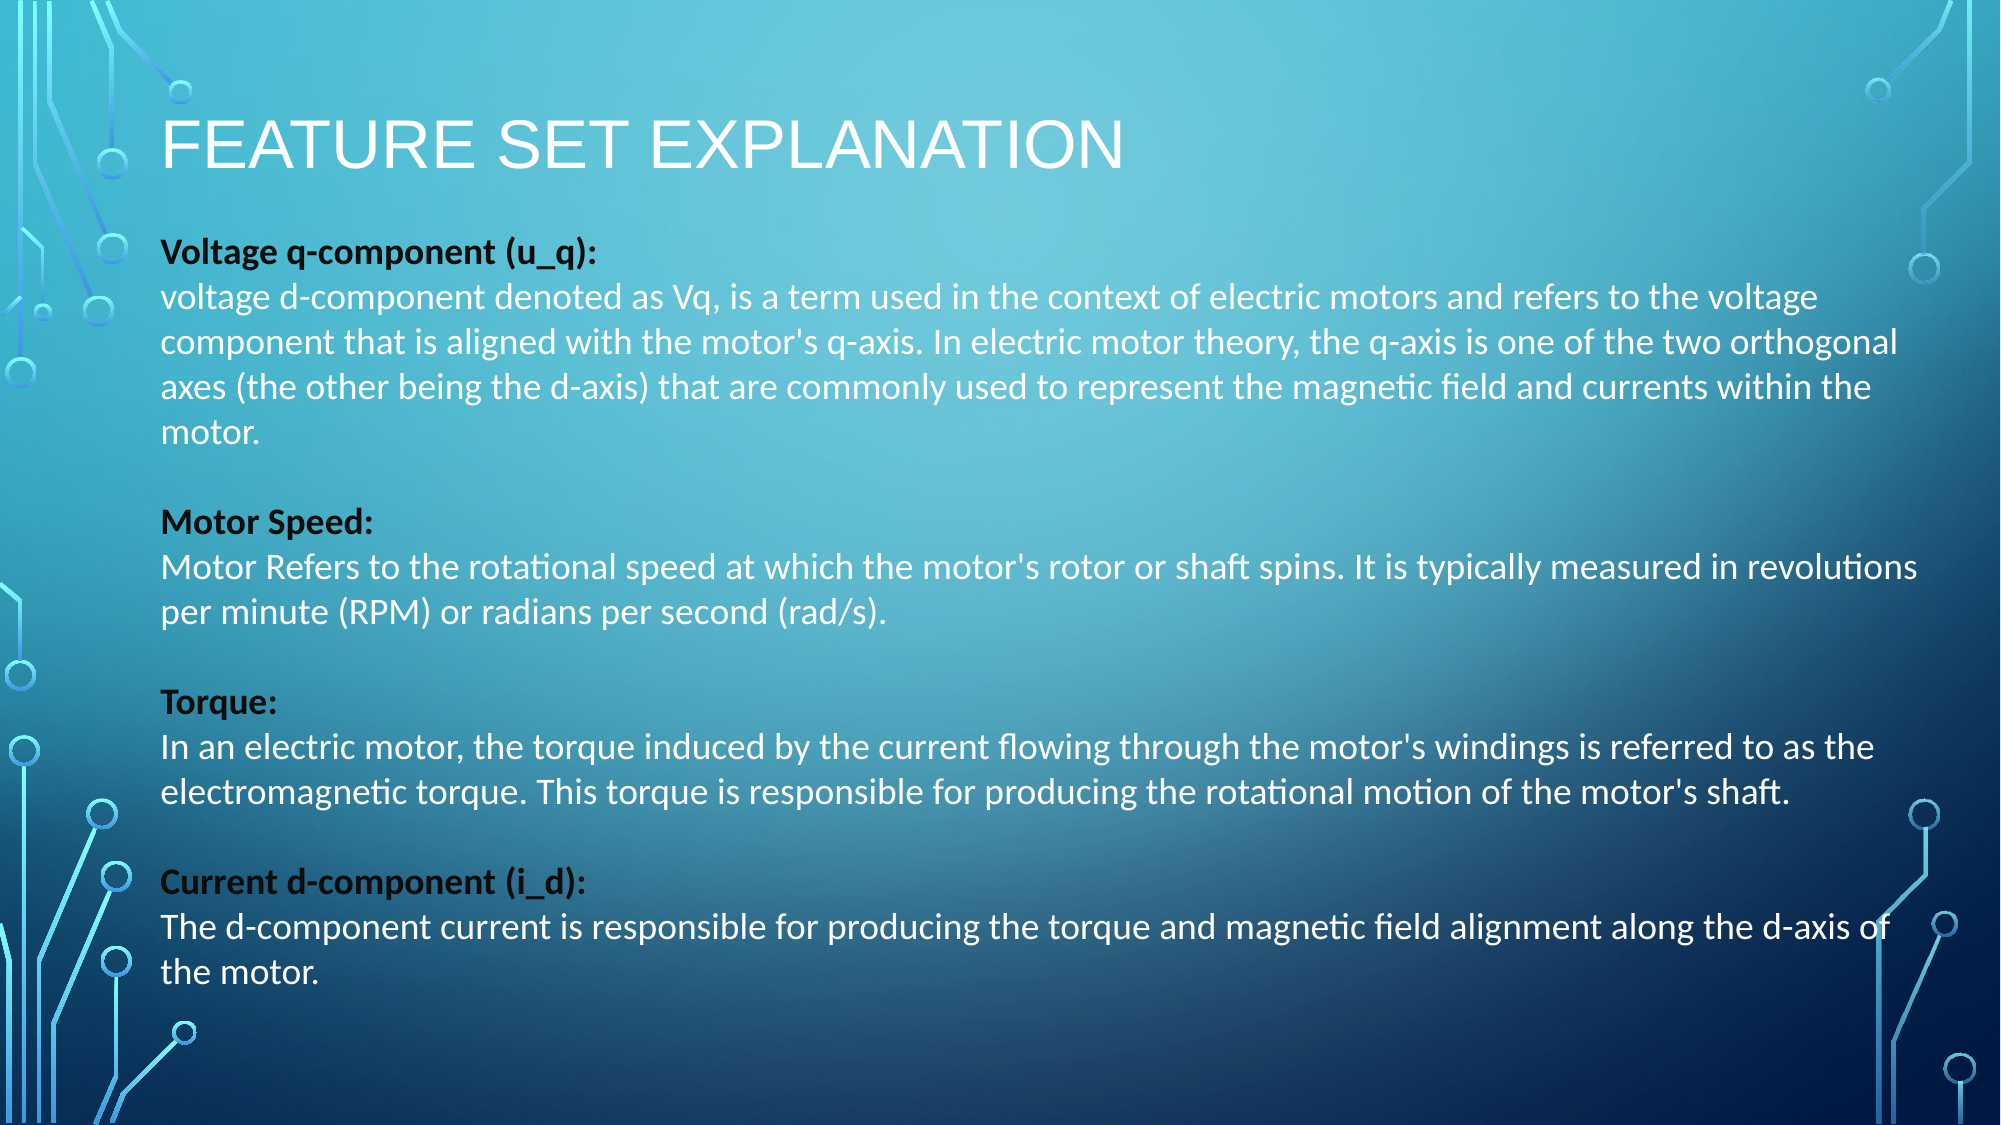

# Feature Set explanation
Voltage q-component (u_q):
voltage d-component denoted as Vq, is a term used in the context of electric motors and refers to the voltage component that is aligned with the motor's q-axis. In electric motor theory, the q-axis is one of the two orthogonal axes (the other being the d-axis) that are commonly used to represent the magnetic field and currents within the motor.

Motor Speed:
Motor Refers to the rotational speed at which the motor's rotor or shaft spins. It is typically measured in revolutions per minute (RPM) or radians per second (rad/s).

Torque:
In an electric motor, the torque induced by the current flowing through the motor's windings is referred to as the electromagnetic torque. This torque is responsible for producing the rotational motion of the motor's shaft.

Current d-component (i_d):
The d-component current is responsible for producing the torque and magnetic field alignment along the d-axis of the motor.